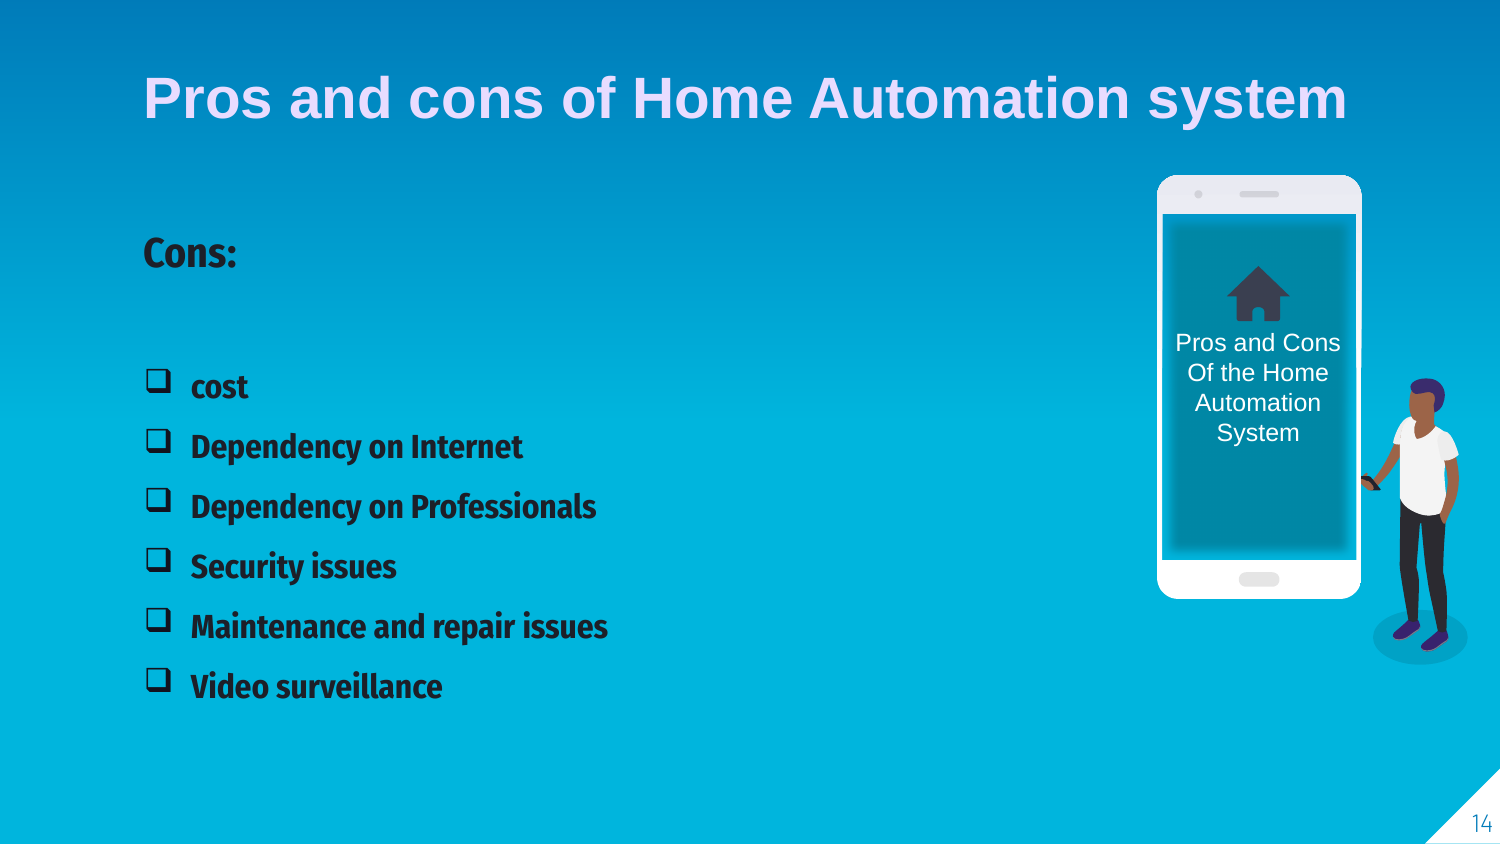

Pros and cons of Home Automation system

Pros and Cons Of the Home Automation System

Cons:
cost
Dependency on Internet
Dependency on Professionals
Security issues
Maintenance and repair issues
Video surveillance

14